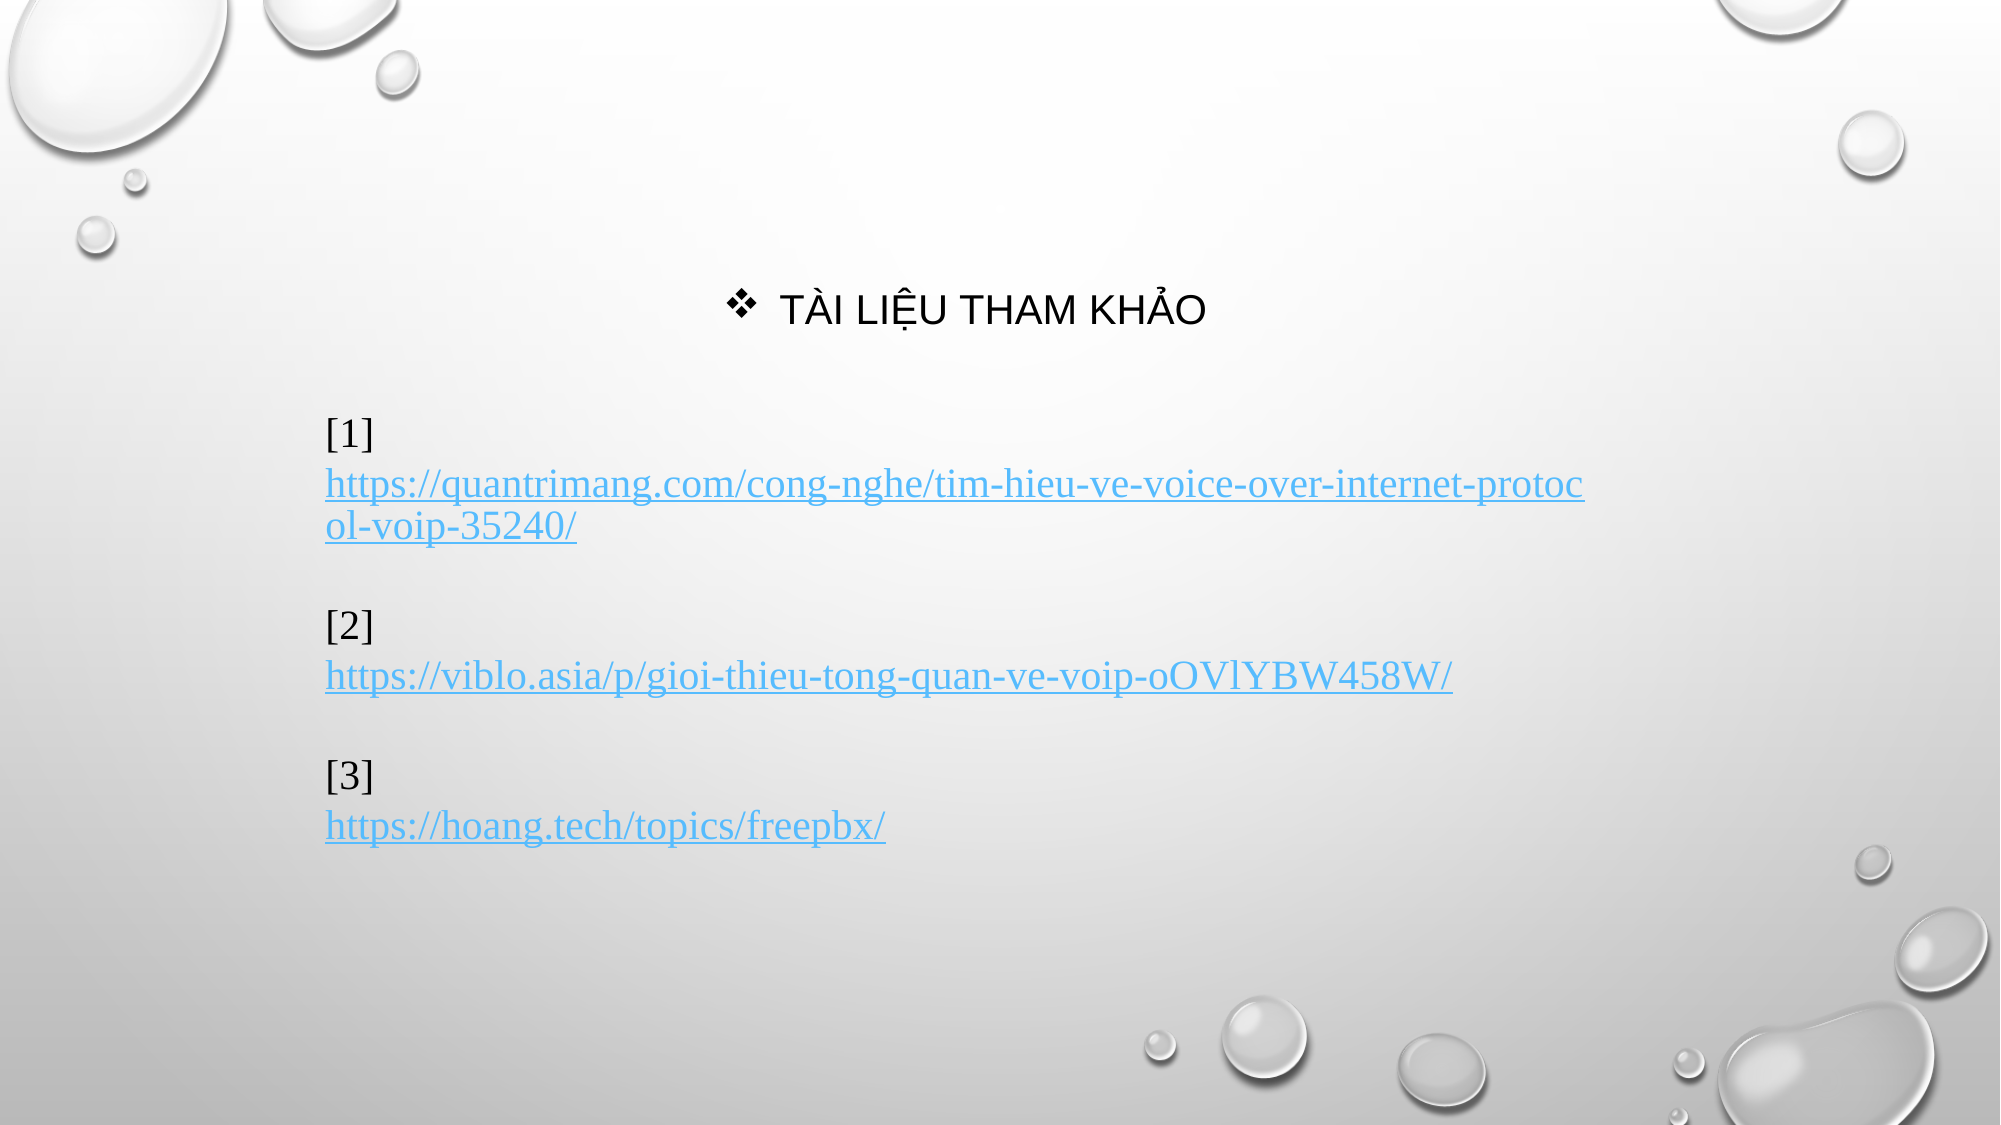

# TÀI LIỆU THAM KHẢO
[1]
https://quantrimang.com/cong-nghe/tim-hieu-ve-voice-over-internet-protocol-voip-35240/

[2]
https://viblo.asia/p/gioi-thieu-tong-quan-ve-voip-oOVlYBW458W/

[3]
https://hoang.tech/topics/freepbx/